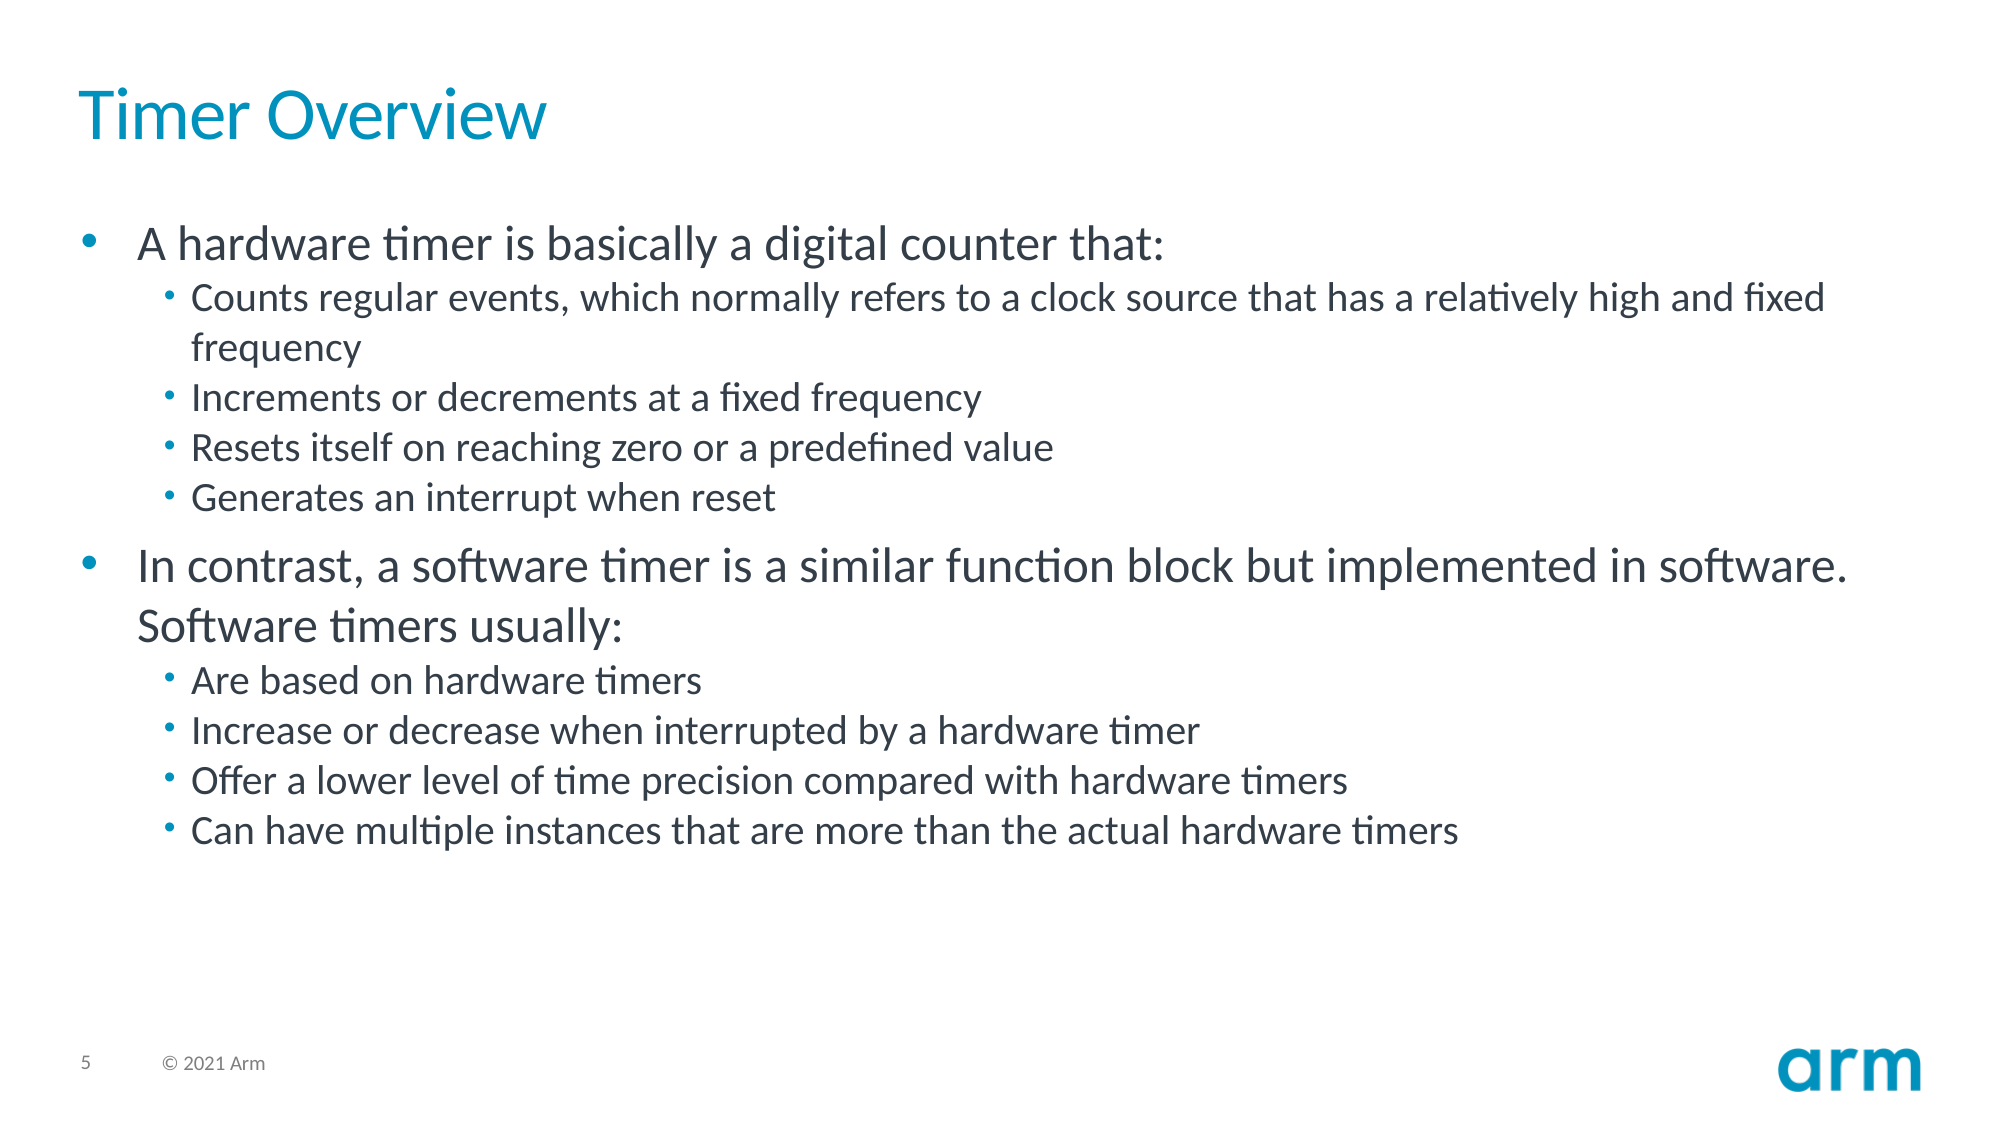

# Timer Overview
A hardware timer is basically a digital counter that:
Counts regular events, which normally refers to a clock source that has a relatively high and fixed frequency
Increments or decrements at a fixed frequency
Resets itself on reaching zero or a predefined value
Generates an interrupt when reset
In contrast, a software timer is a similar function block but implemented in software. Software timers usually:
Are based on hardware timers
Increase or decrease when interrupted by a hardware timer
Offer a lower level of time precision compared with hardware timers
Can have multiple instances that are more than the actual hardware timers